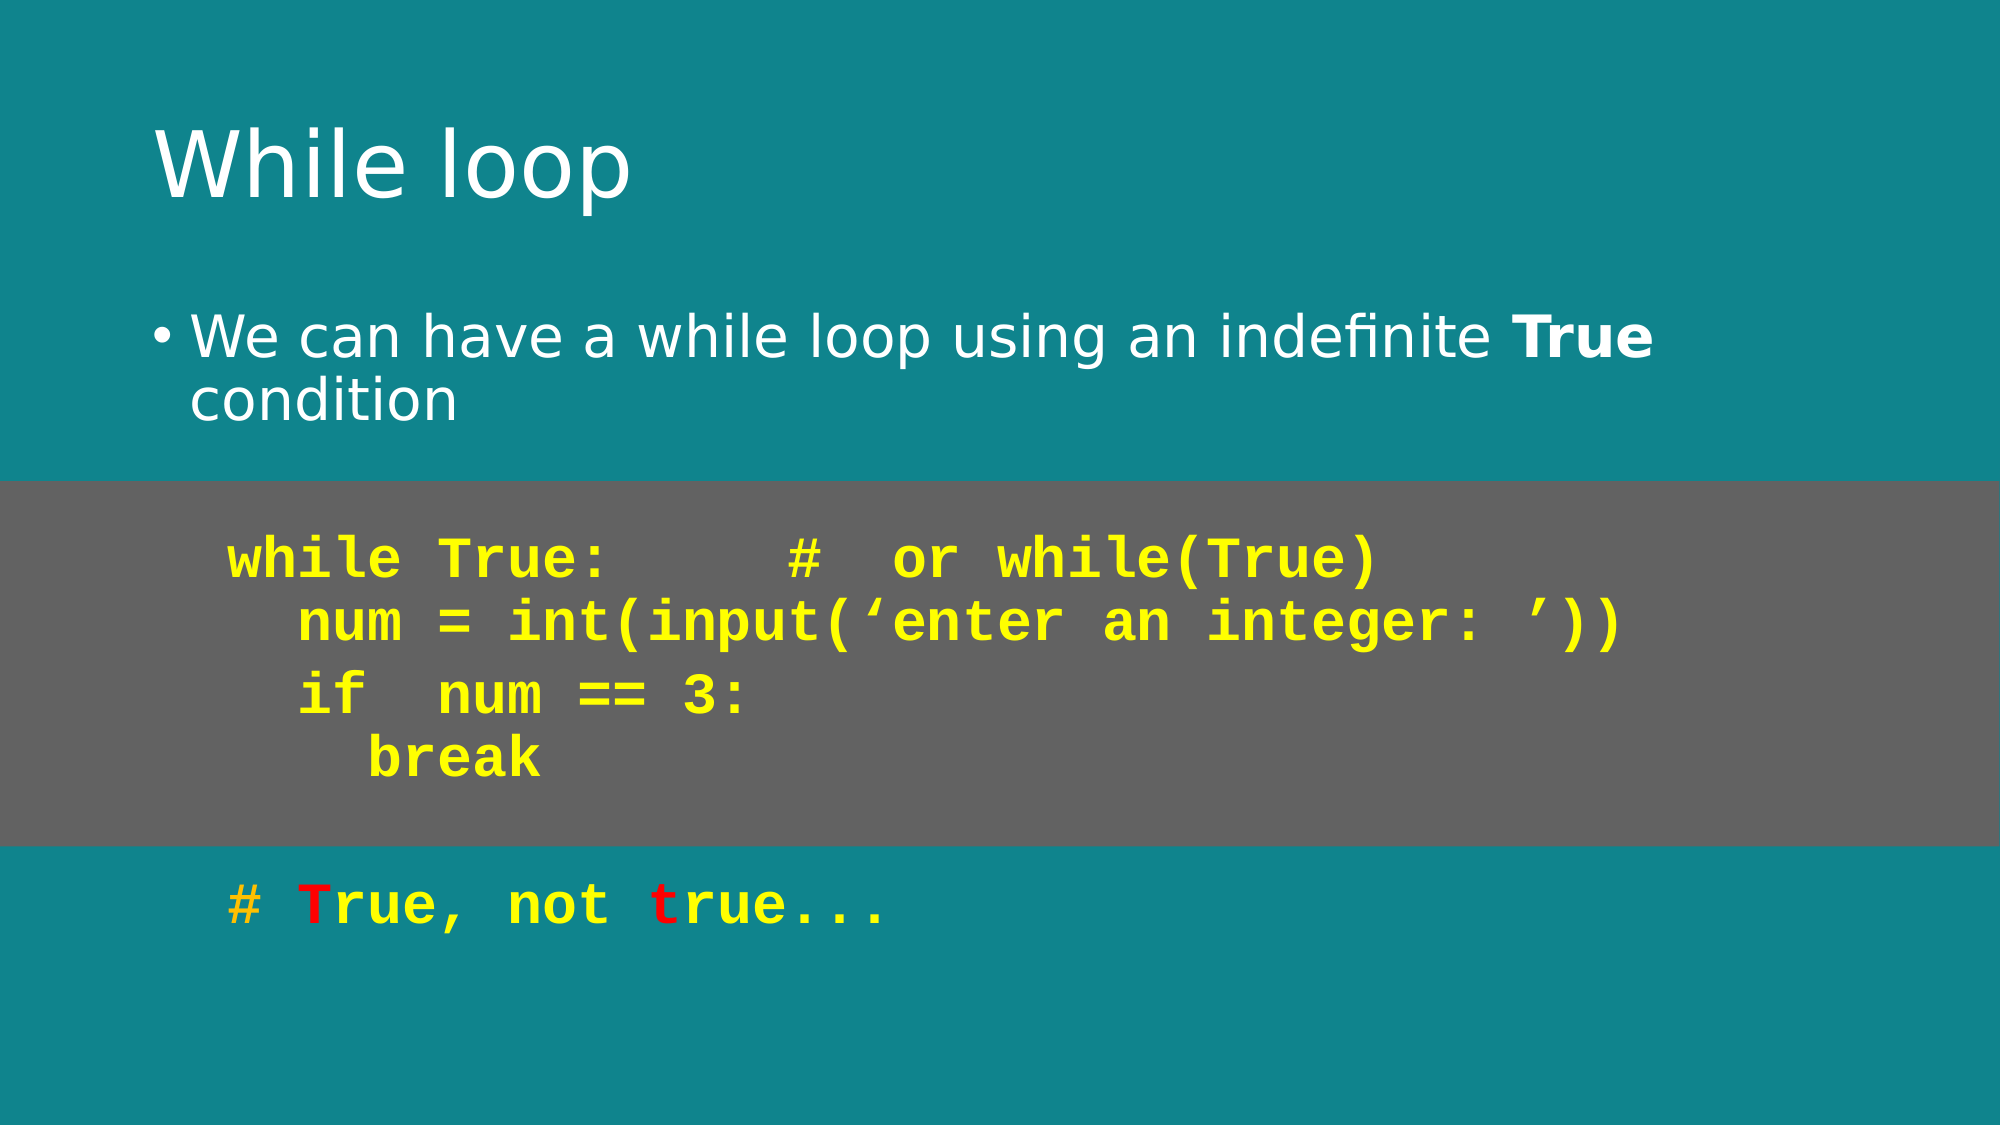

# While loop
We can have a while loop using an indefinite True condition

while True:     #  or while(True)
  num = int(input(‘enter an integer: ’))
  if  num == 3:
    break

# True, not true...